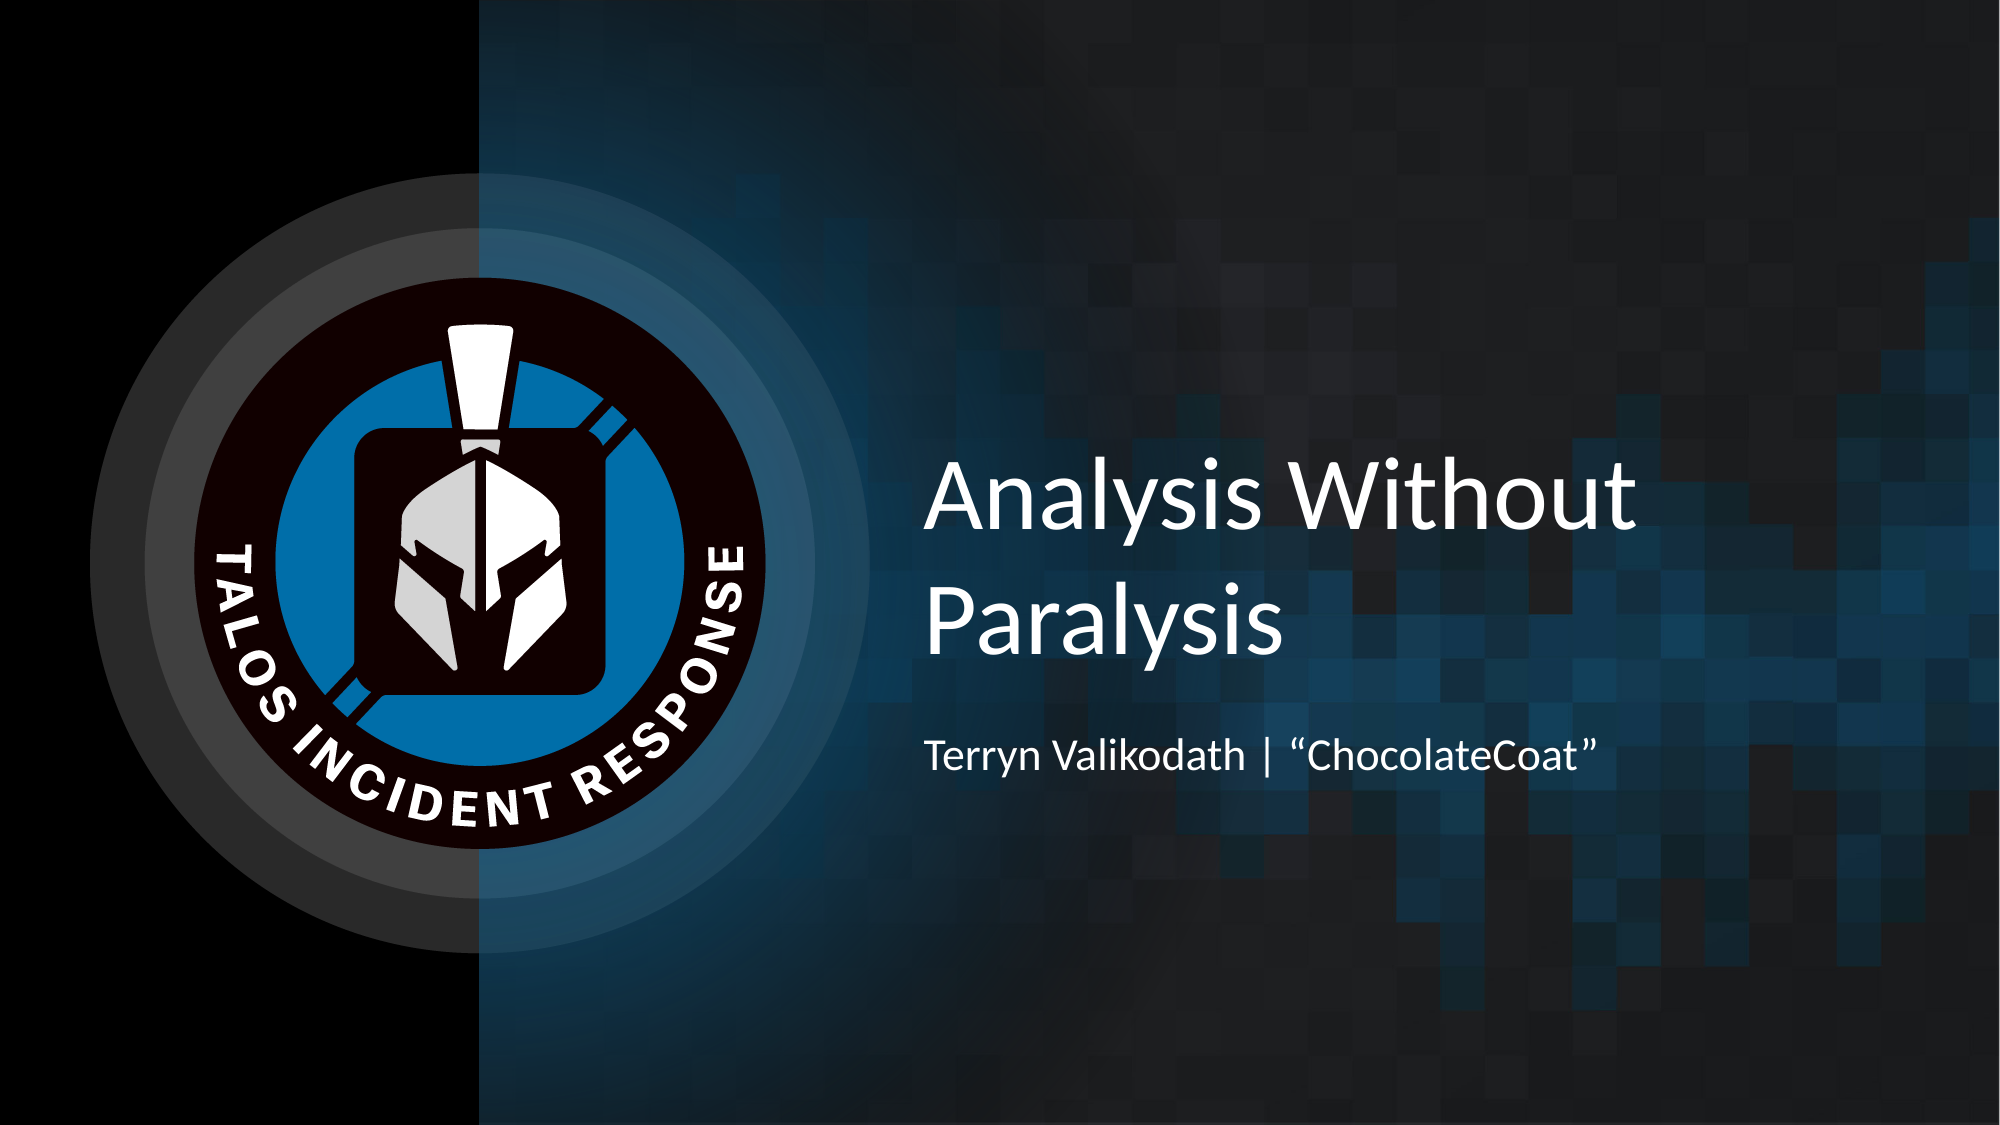

Analysis Without Paralysis
Terryn Valikodath | “ChocolateCoat”